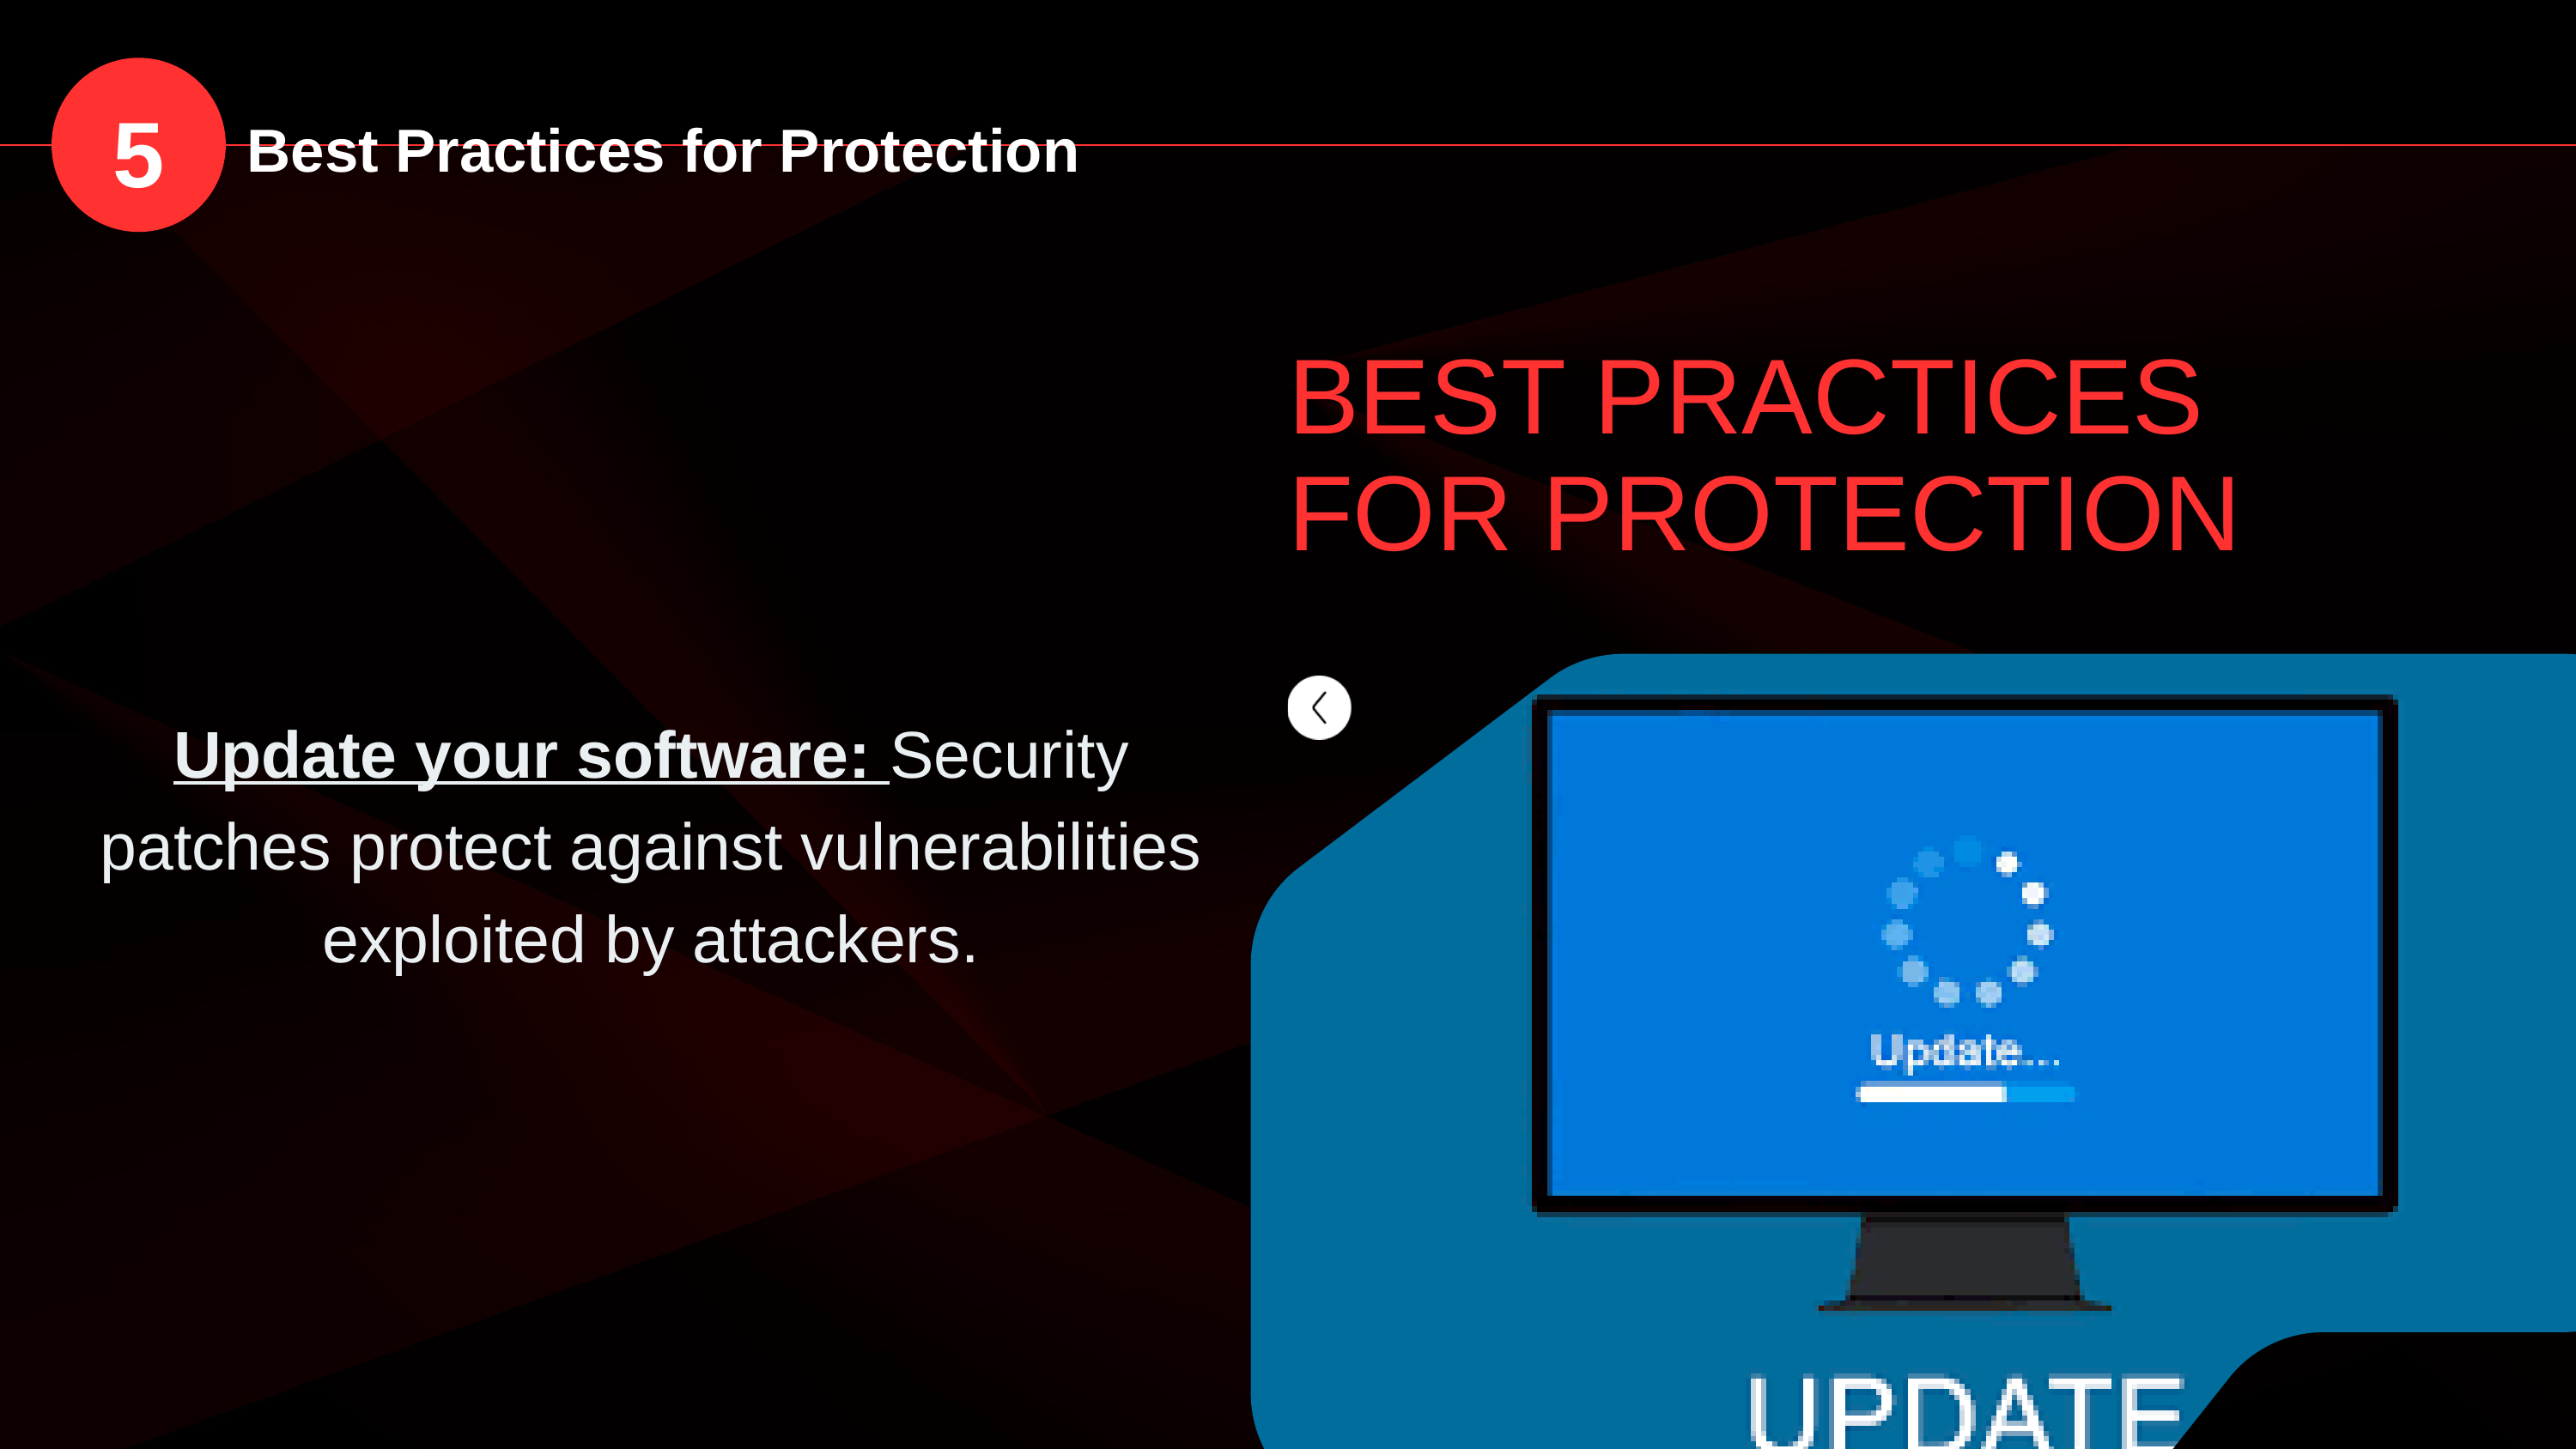

5
Best Practices for Protection
BEST PRACTICES FOR PROTECTION

Update your software: Security patches protect against vulnerabilities exploited by attackers.